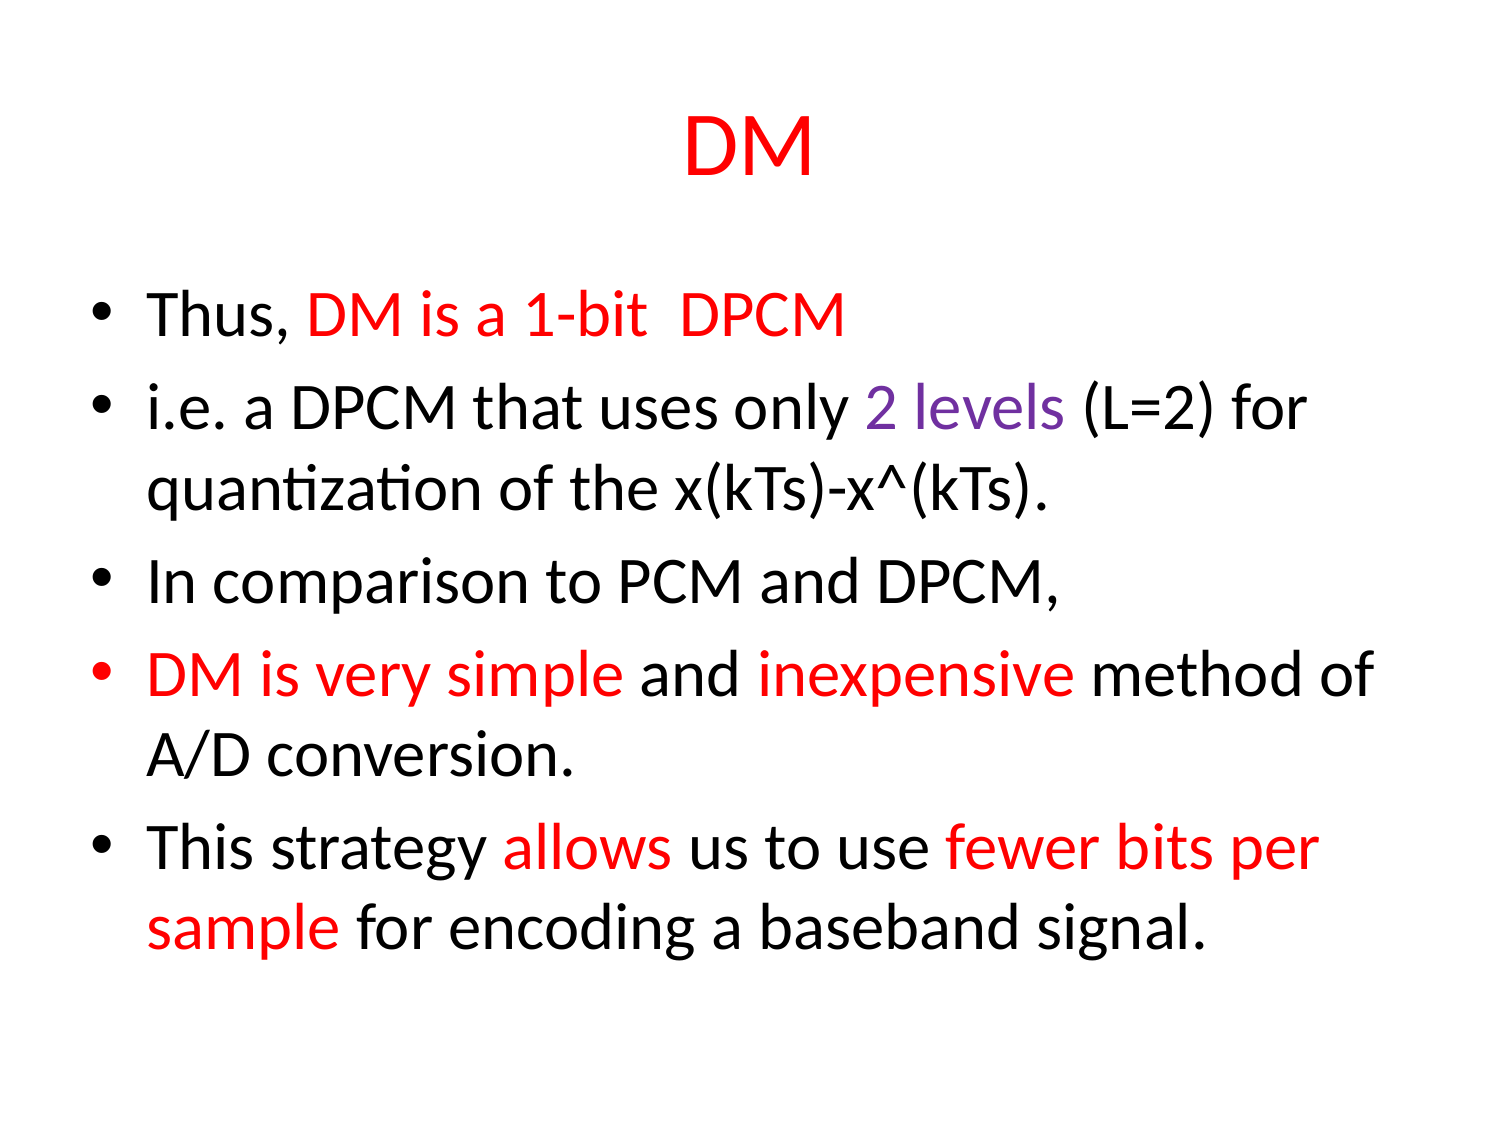

# DM
Thus, DM is a 1-bit  DPCM
i.e. a DPCM that uses only 2 levels (L=2) for quantization of the x(kTs)-x^(kTs).
In comparison to PCM and DPCM,
DM is very simple and inexpensive method of A/D conversion.
This strategy allows us to use fewer bits per sample for encoding a baseband signal.